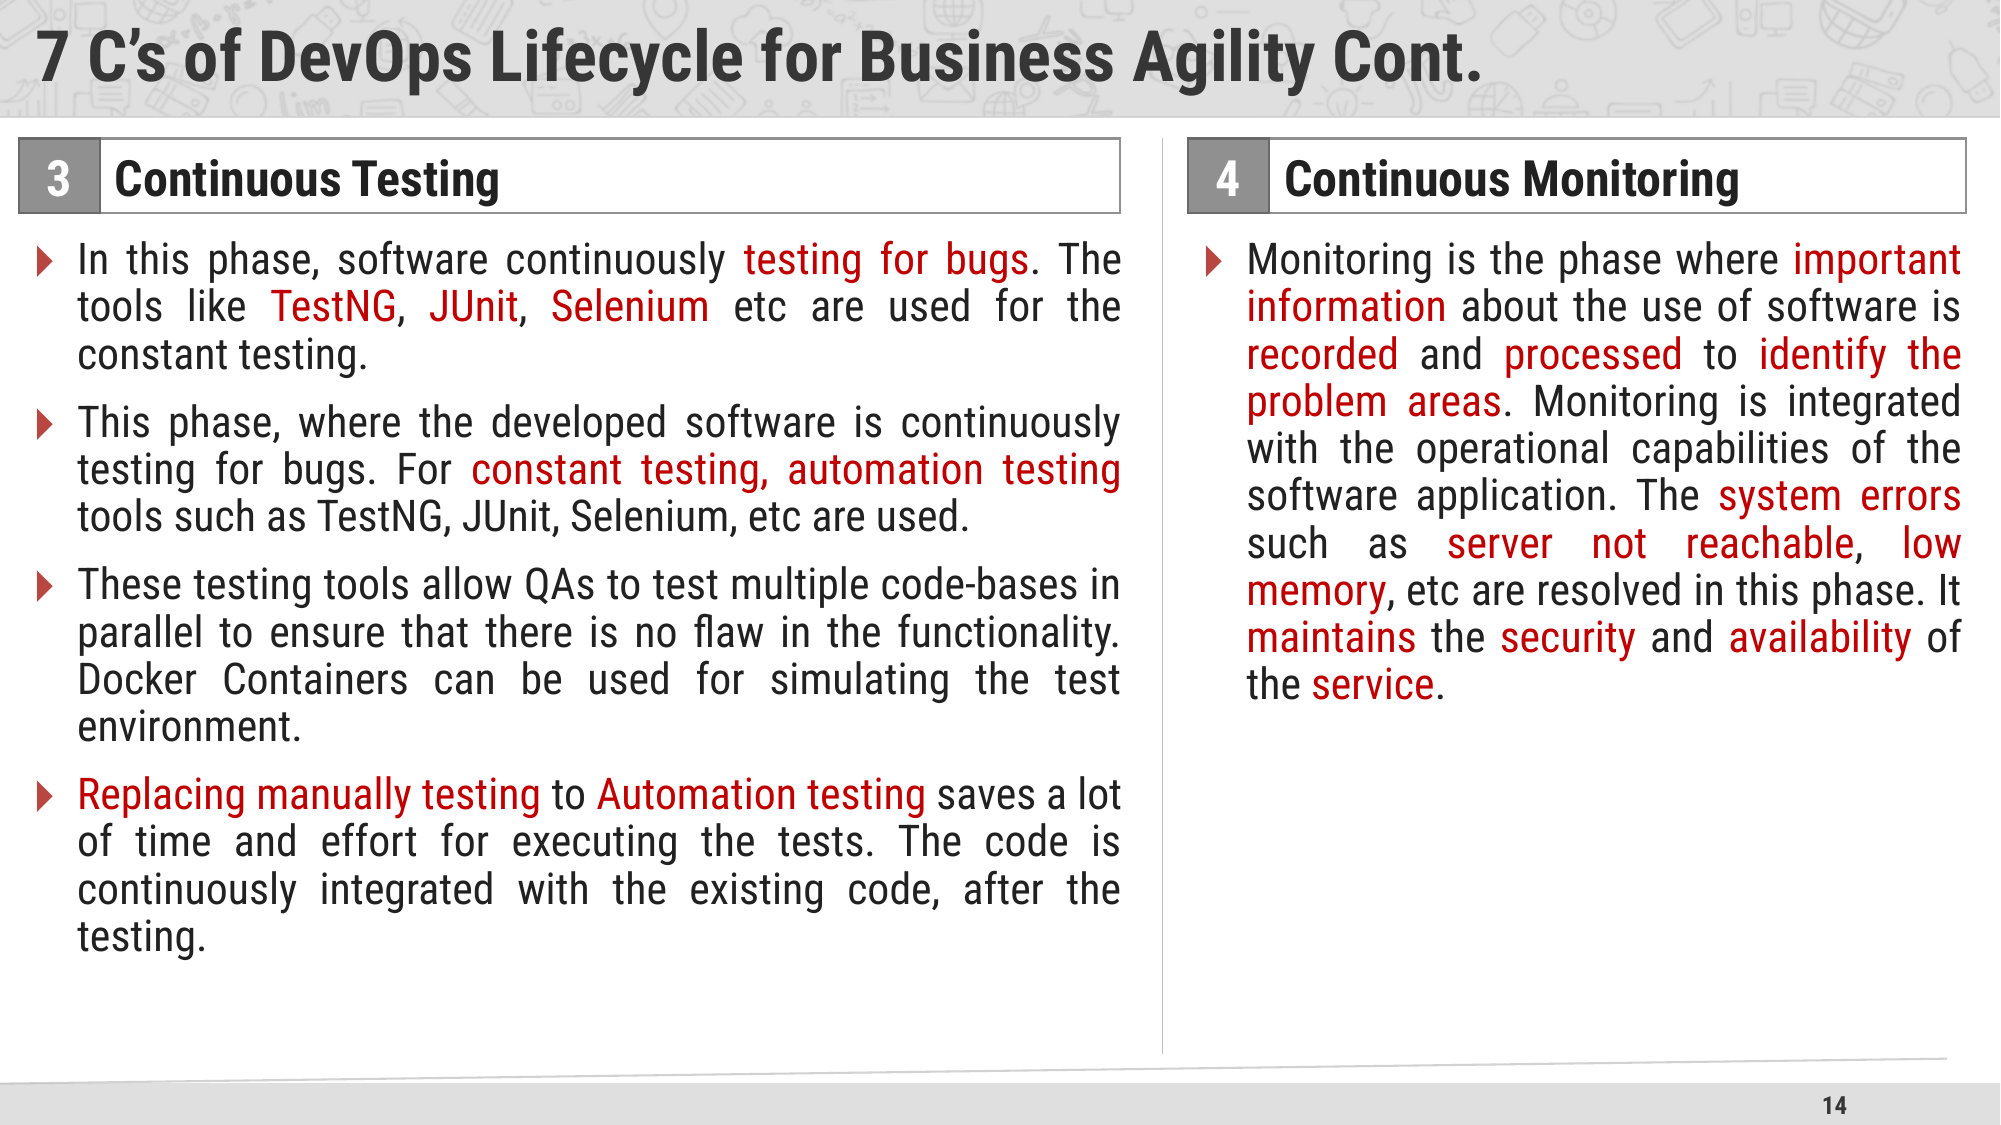

# 7 C’s of DevOps Lifecycle for Business Agility Cont.
3
Continuous Testing
4
Continuous Monitoring
In this phase, software continuously testing for bugs. The tools like TestNG, JUnit, Selenium etc are used for the constant testing.
This phase, where the developed software is continuously testing for bugs. For constant testing, automation testing tools such as TestNG, JUnit, Selenium, etc are used.
These testing tools allow QAs to test multiple code-bases in parallel to ensure that there is no flaw in the functionality. Docker Containers can be used for simulating the test environment.
Replacing manually testing to Automation testing saves a lot of time and effort for executing the tests. The code is continuously integrated with the existing code, after the testing.
Monitoring is the phase where important information about the use of software is recorded and processed to identify the problem areas. Monitoring is integrated with the operational capabilities of the software application. The system errors such as server not reachable, low memory, etc are resolved in this phase. It maintains the security and availability of the service.